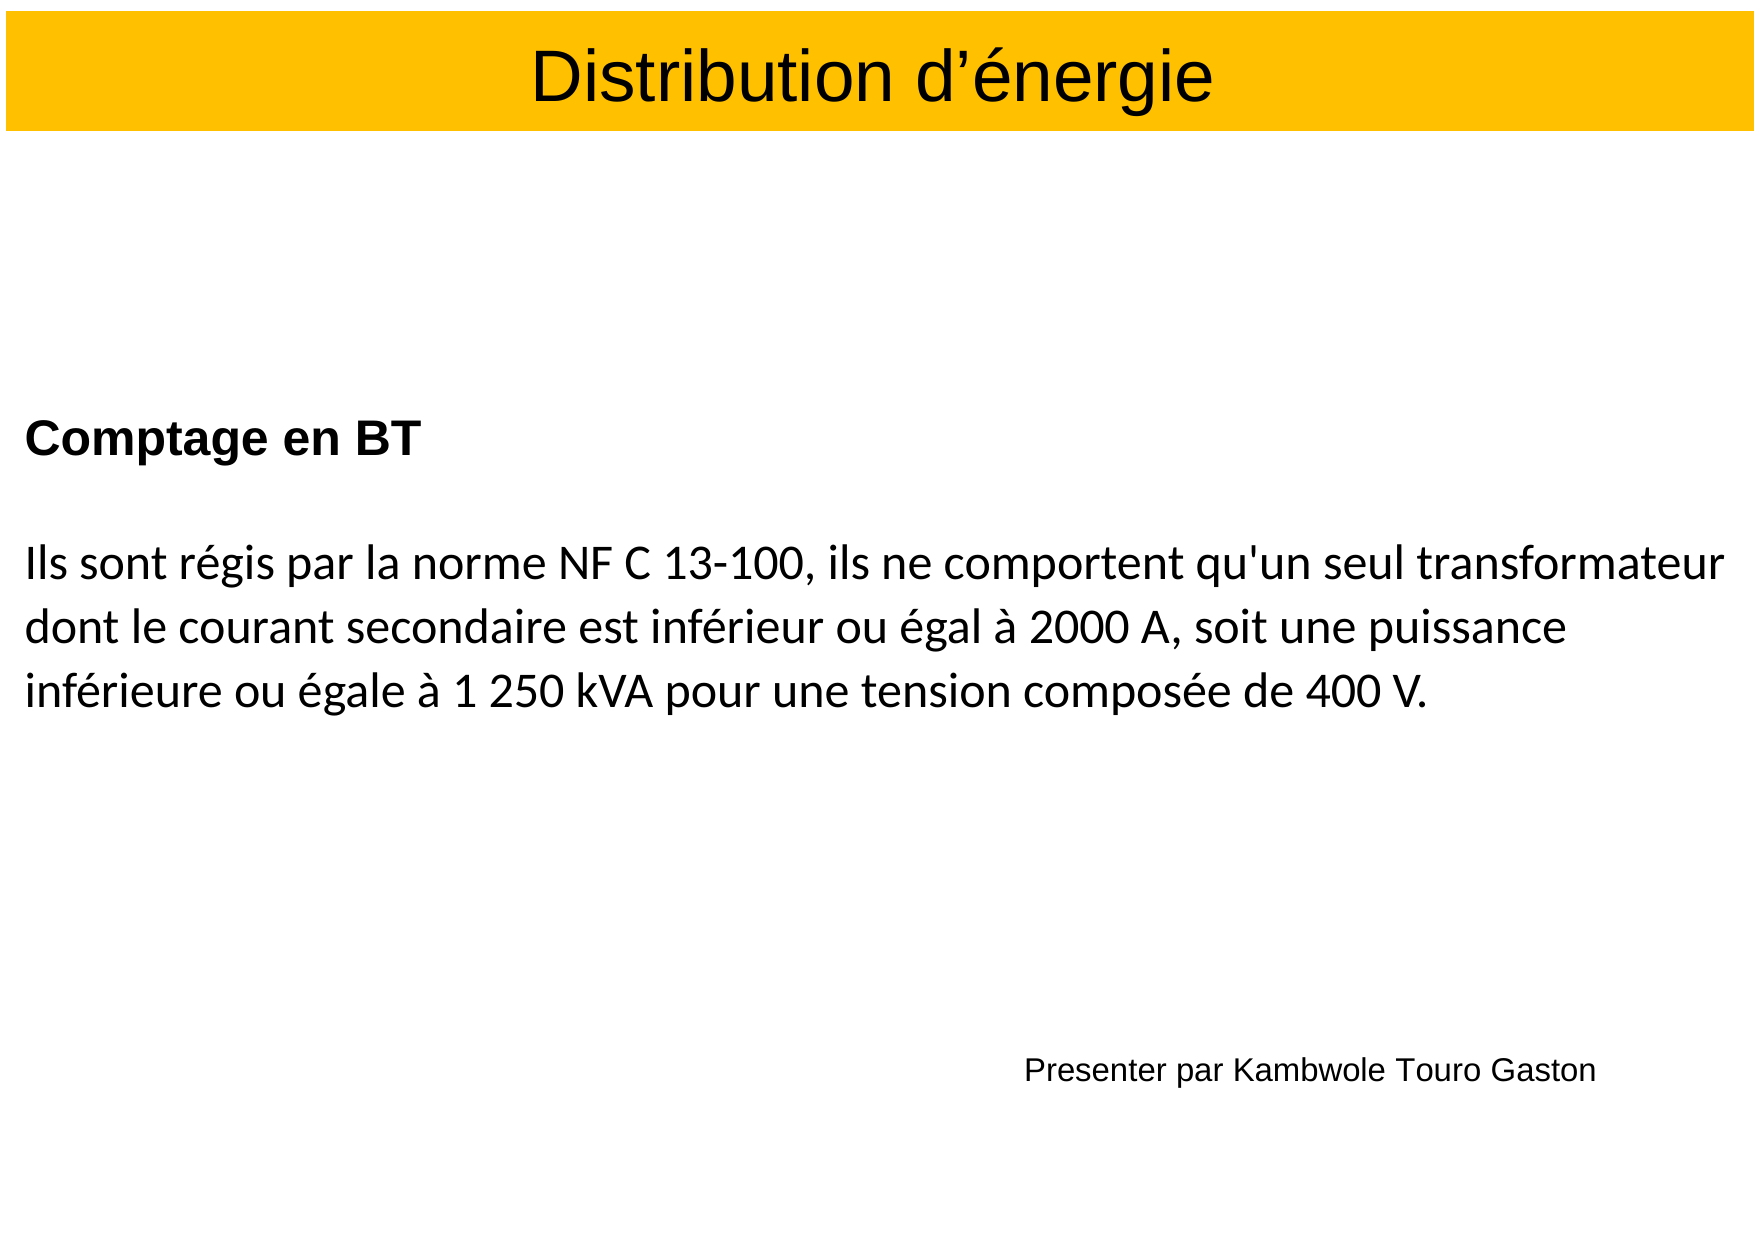

Distribution d’énergie

Comptage en BT

Ils sont régis par la norme NF C 13-100, ils ne comportent qu'un seul transformateur dont le courant secondaire est inférieur ou égal à 2000 A, soit une puissance inférieure ou égale à 1 250 kVA pour une tension composée de 400 V.
Presenter par Kambwole Touro Gaston